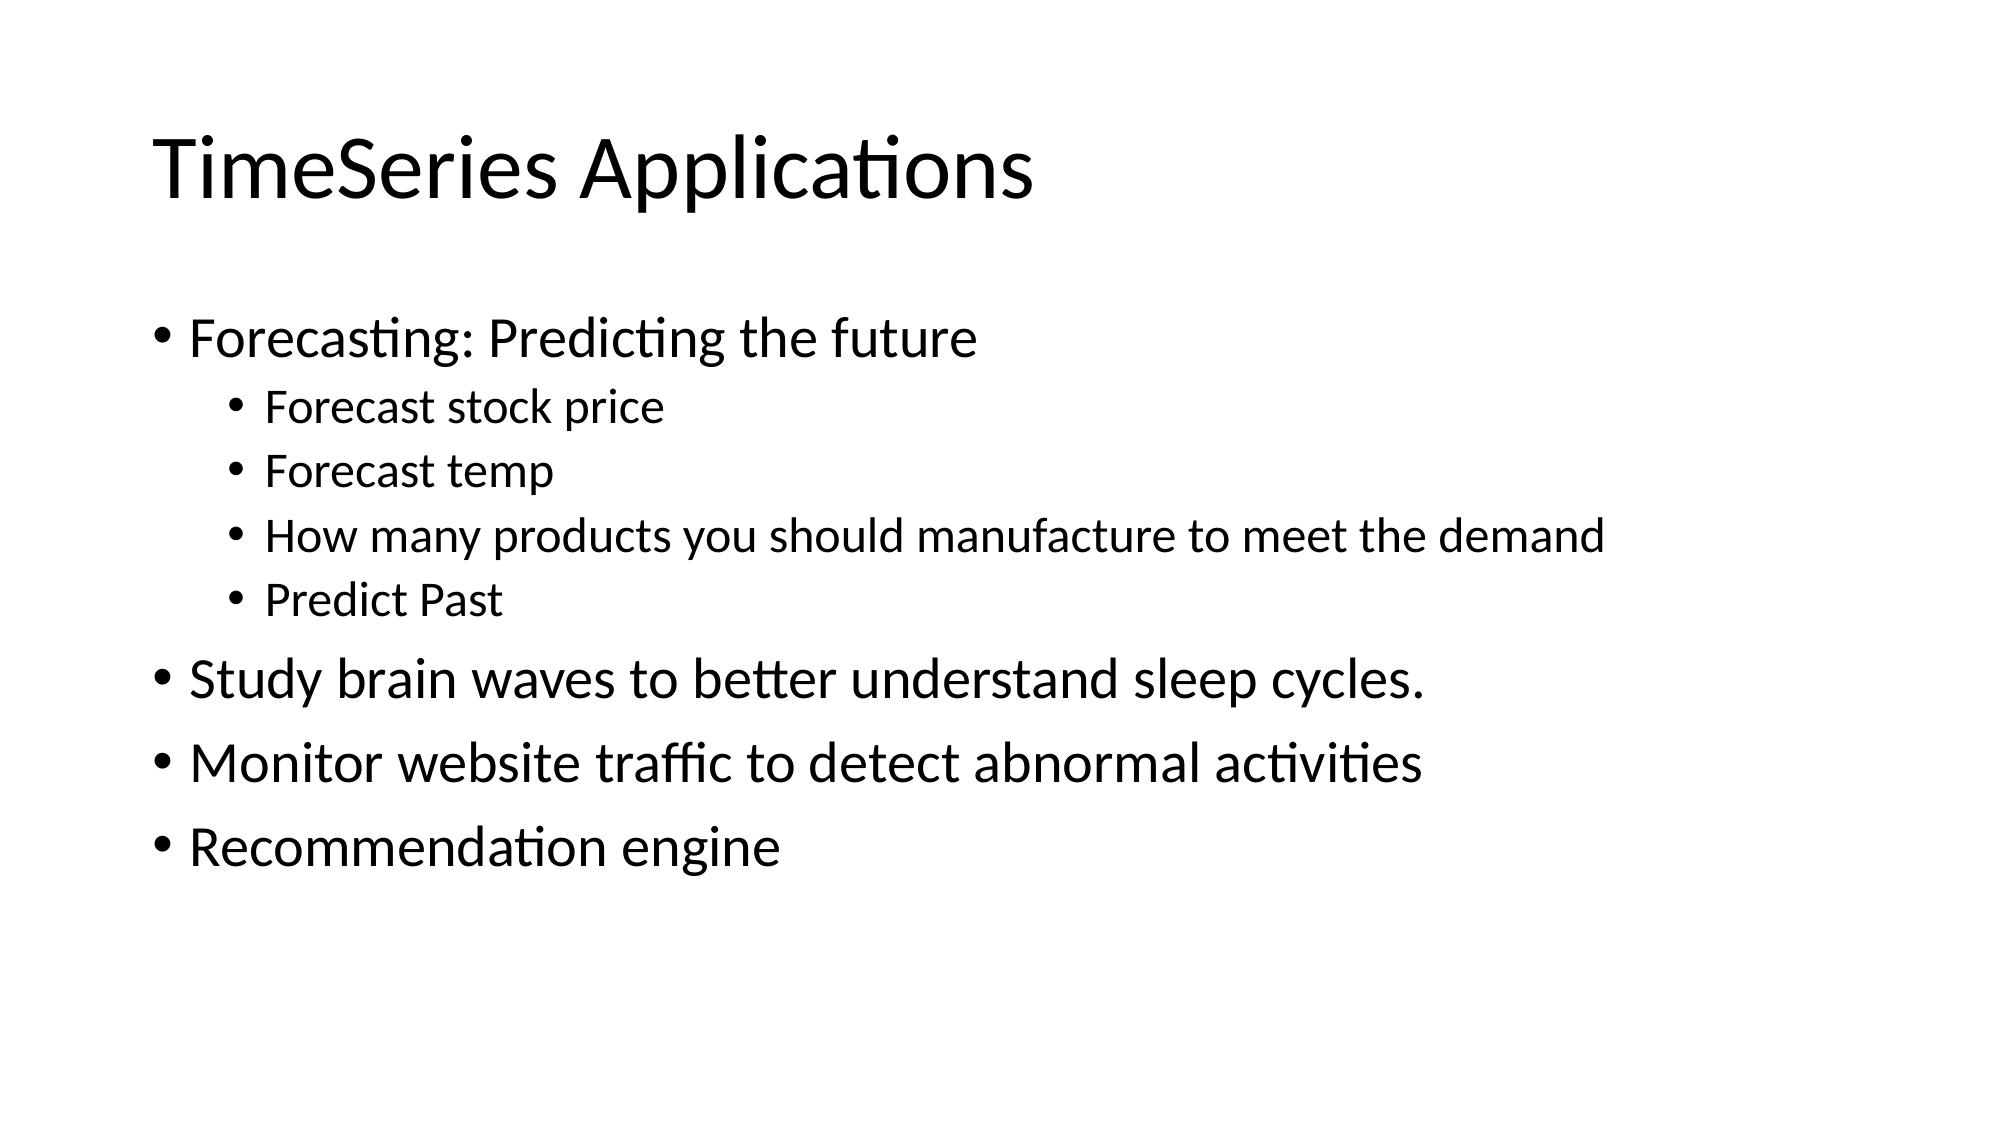

# TimeSeries Applications
Forecasting: Predicting the future
Forecast stock price
Forecast temp
How many products you should manufacture to meet the demand
Predict Past
Study brain waves to better understand sleep cycles.
Monitor website traffic to detect abnormal activities
Recommendation engine